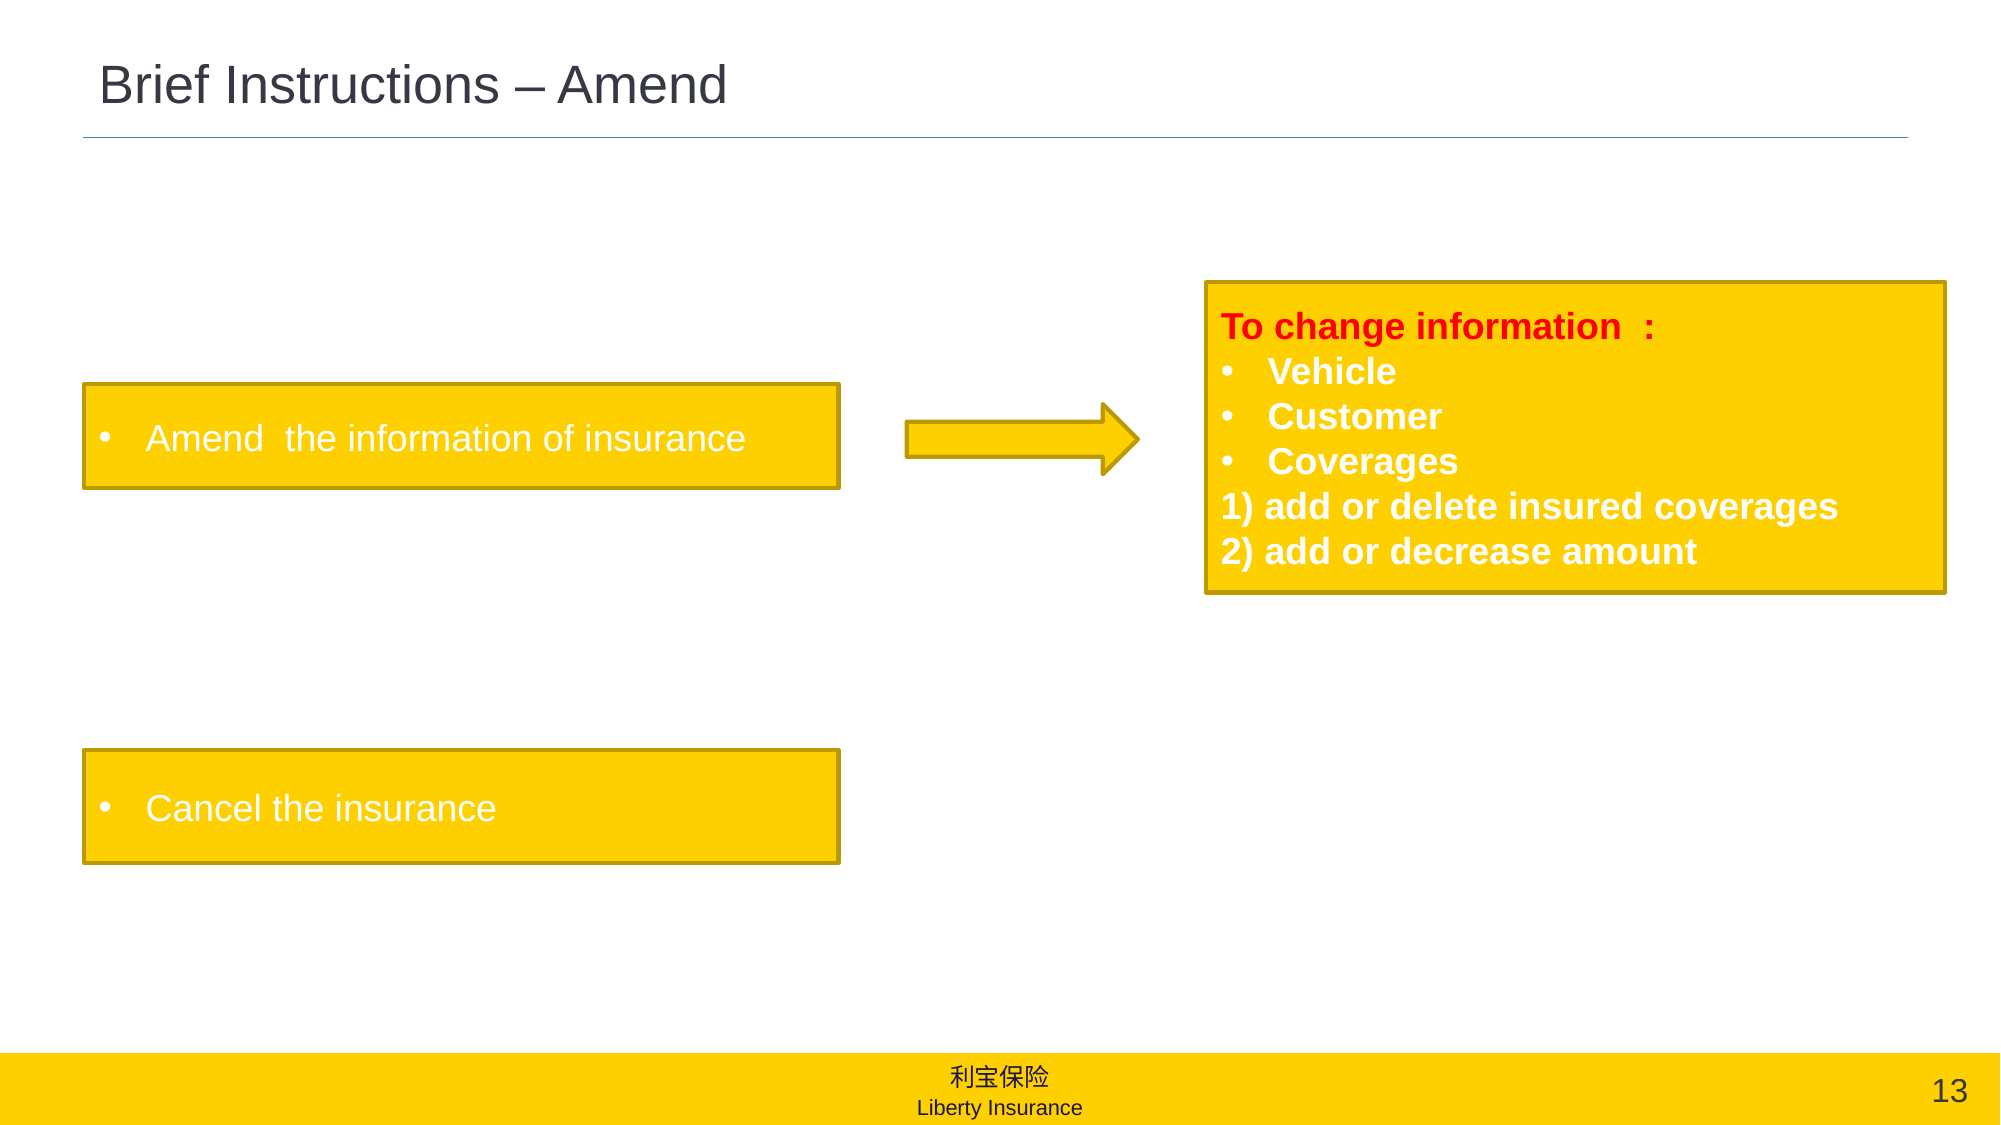

# Brief Instructions – Amend
To change information  :
Vehicle
Customer
Coverages
1) add or delete insured coverages
2) add or decrease amount
Amend  the information of insurance

Cancel the insurance
13